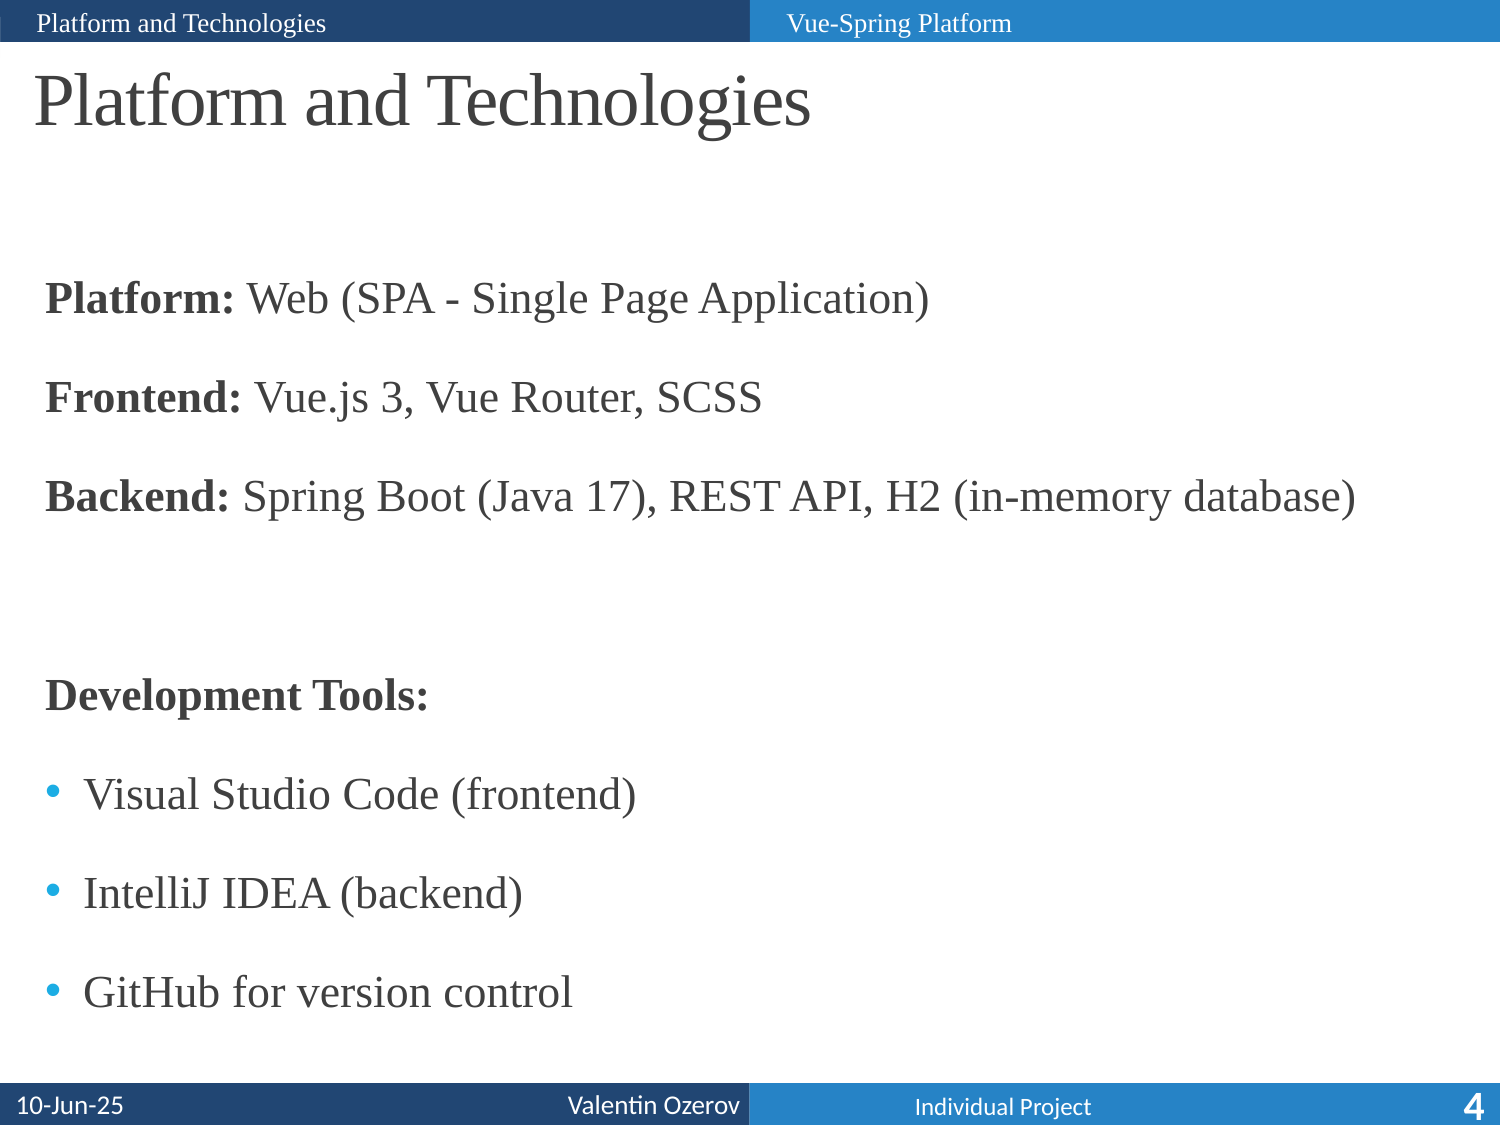

Platform and Technologies
Vue-Spring Platform

# Platform and Technologies
Platform: Web (SPA - Single Page Application)
Frontend: Vue.js 3, Vue Router, SCSS
Backend: Spring Boot (Java 17), REST API, H2 (in-memory database)

Development Tools:
Visual Studio Code (frontend)
IntelliJ IDEA (backend)
GitHub for version control
10-Jun-25
4
Valentin Ozerov
	Individual Project